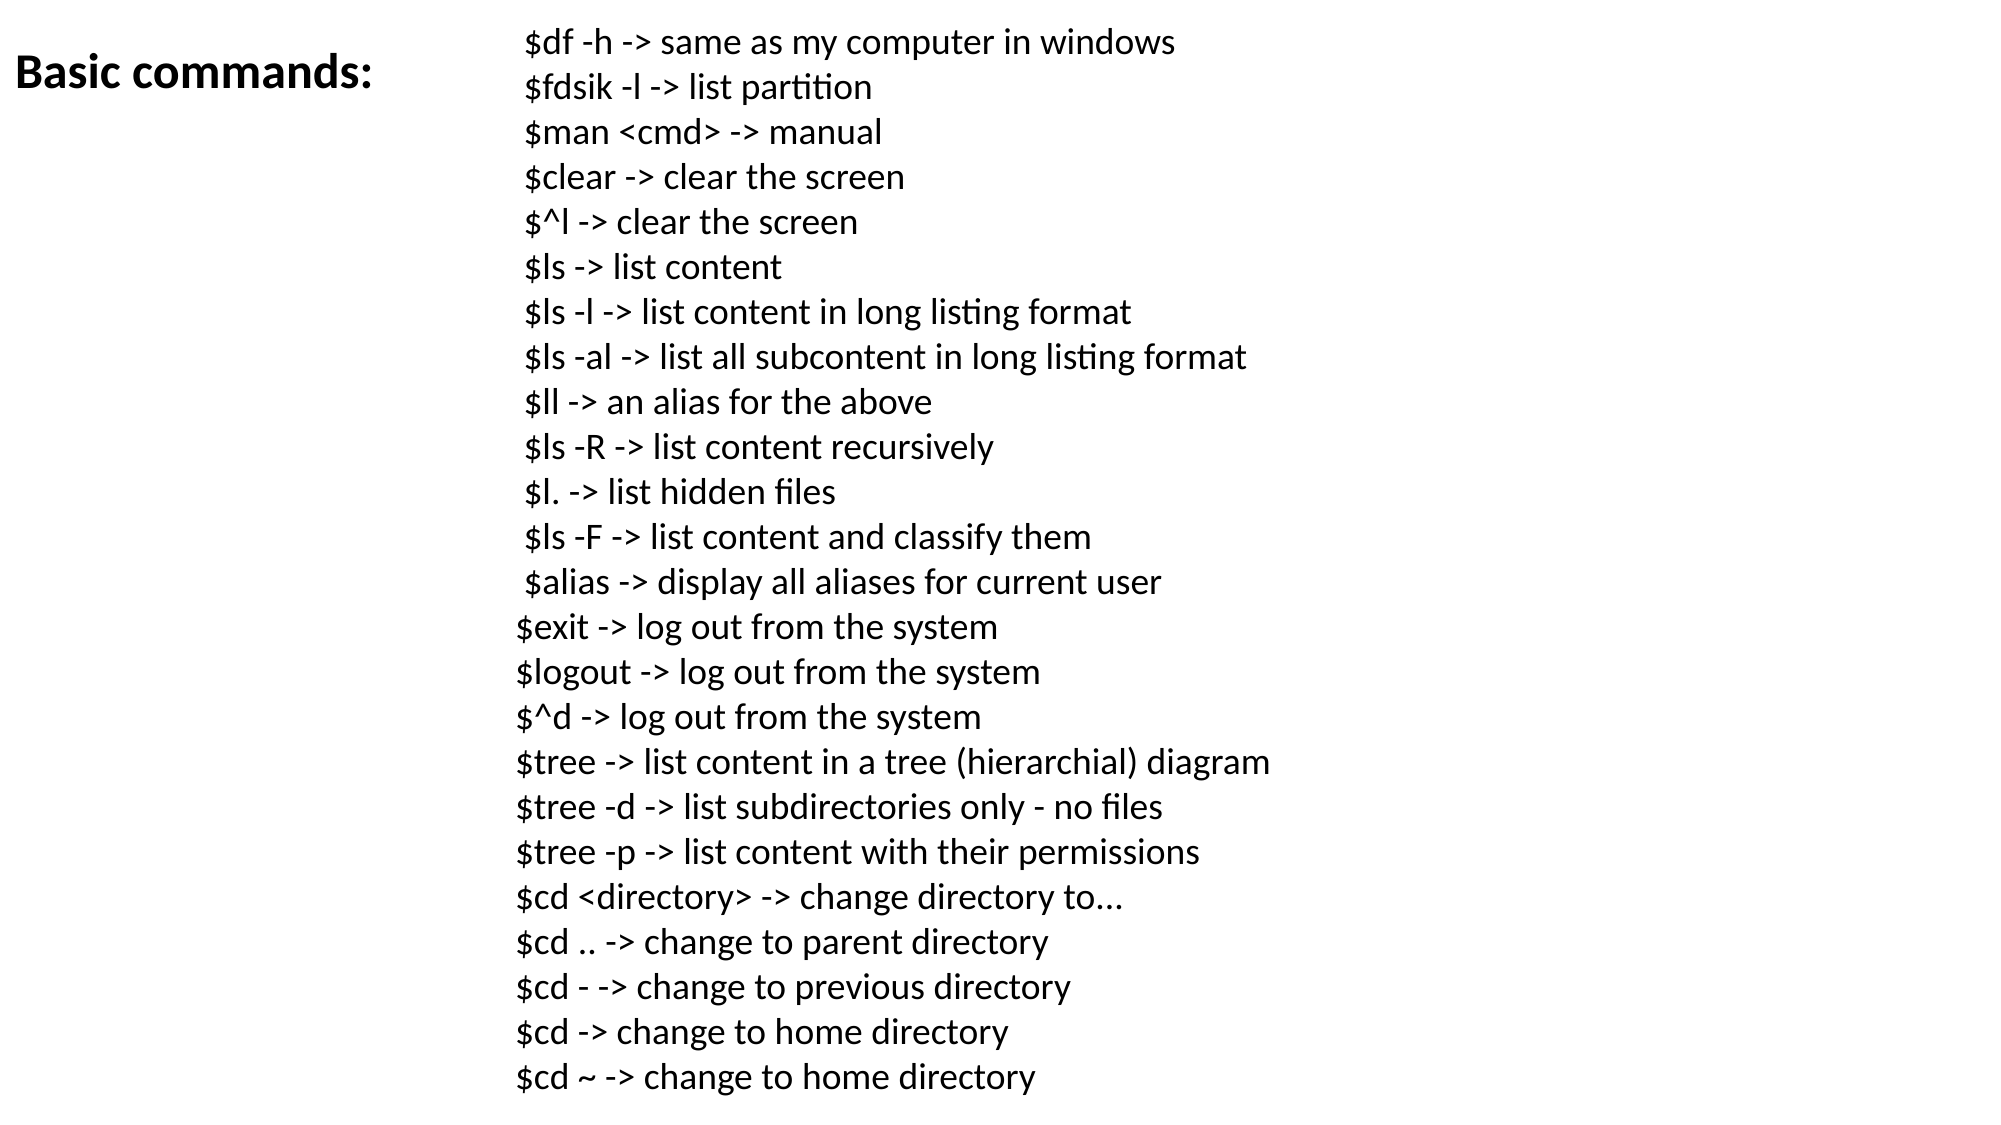

$df -h -> same as my computer in windows
 $fdsik -l -> list partition
 $man <cmd> -> manual
 $clear -> clear the screen
 $^l -> clear the screen
 $ls -> list content
 $ls -l -> list content in long listing format
 $ls -al -> list all subcontent in long listing format
 $ll -> an alias for the above
 $ls -R -> list content recursively
 $l. -> list hidden files
 $ls -F -> list content and classify them
 $alias -> display all aliases for current user
$exit -> log out from the system
$logout -> log out from the system
$^d -> log out from the system
$tree -> list content in a tree (hierarchial) diagram
$tree -d -> list subdirectories only - no files
$tree -p -> list content with their permissions
$cd <directory> -> change directory to...
$cd .. -> change to parent directory
$cd - -> change to previous directory
$cd -> change to home directory
$cd ~ -> change to home directory
Basic commands: